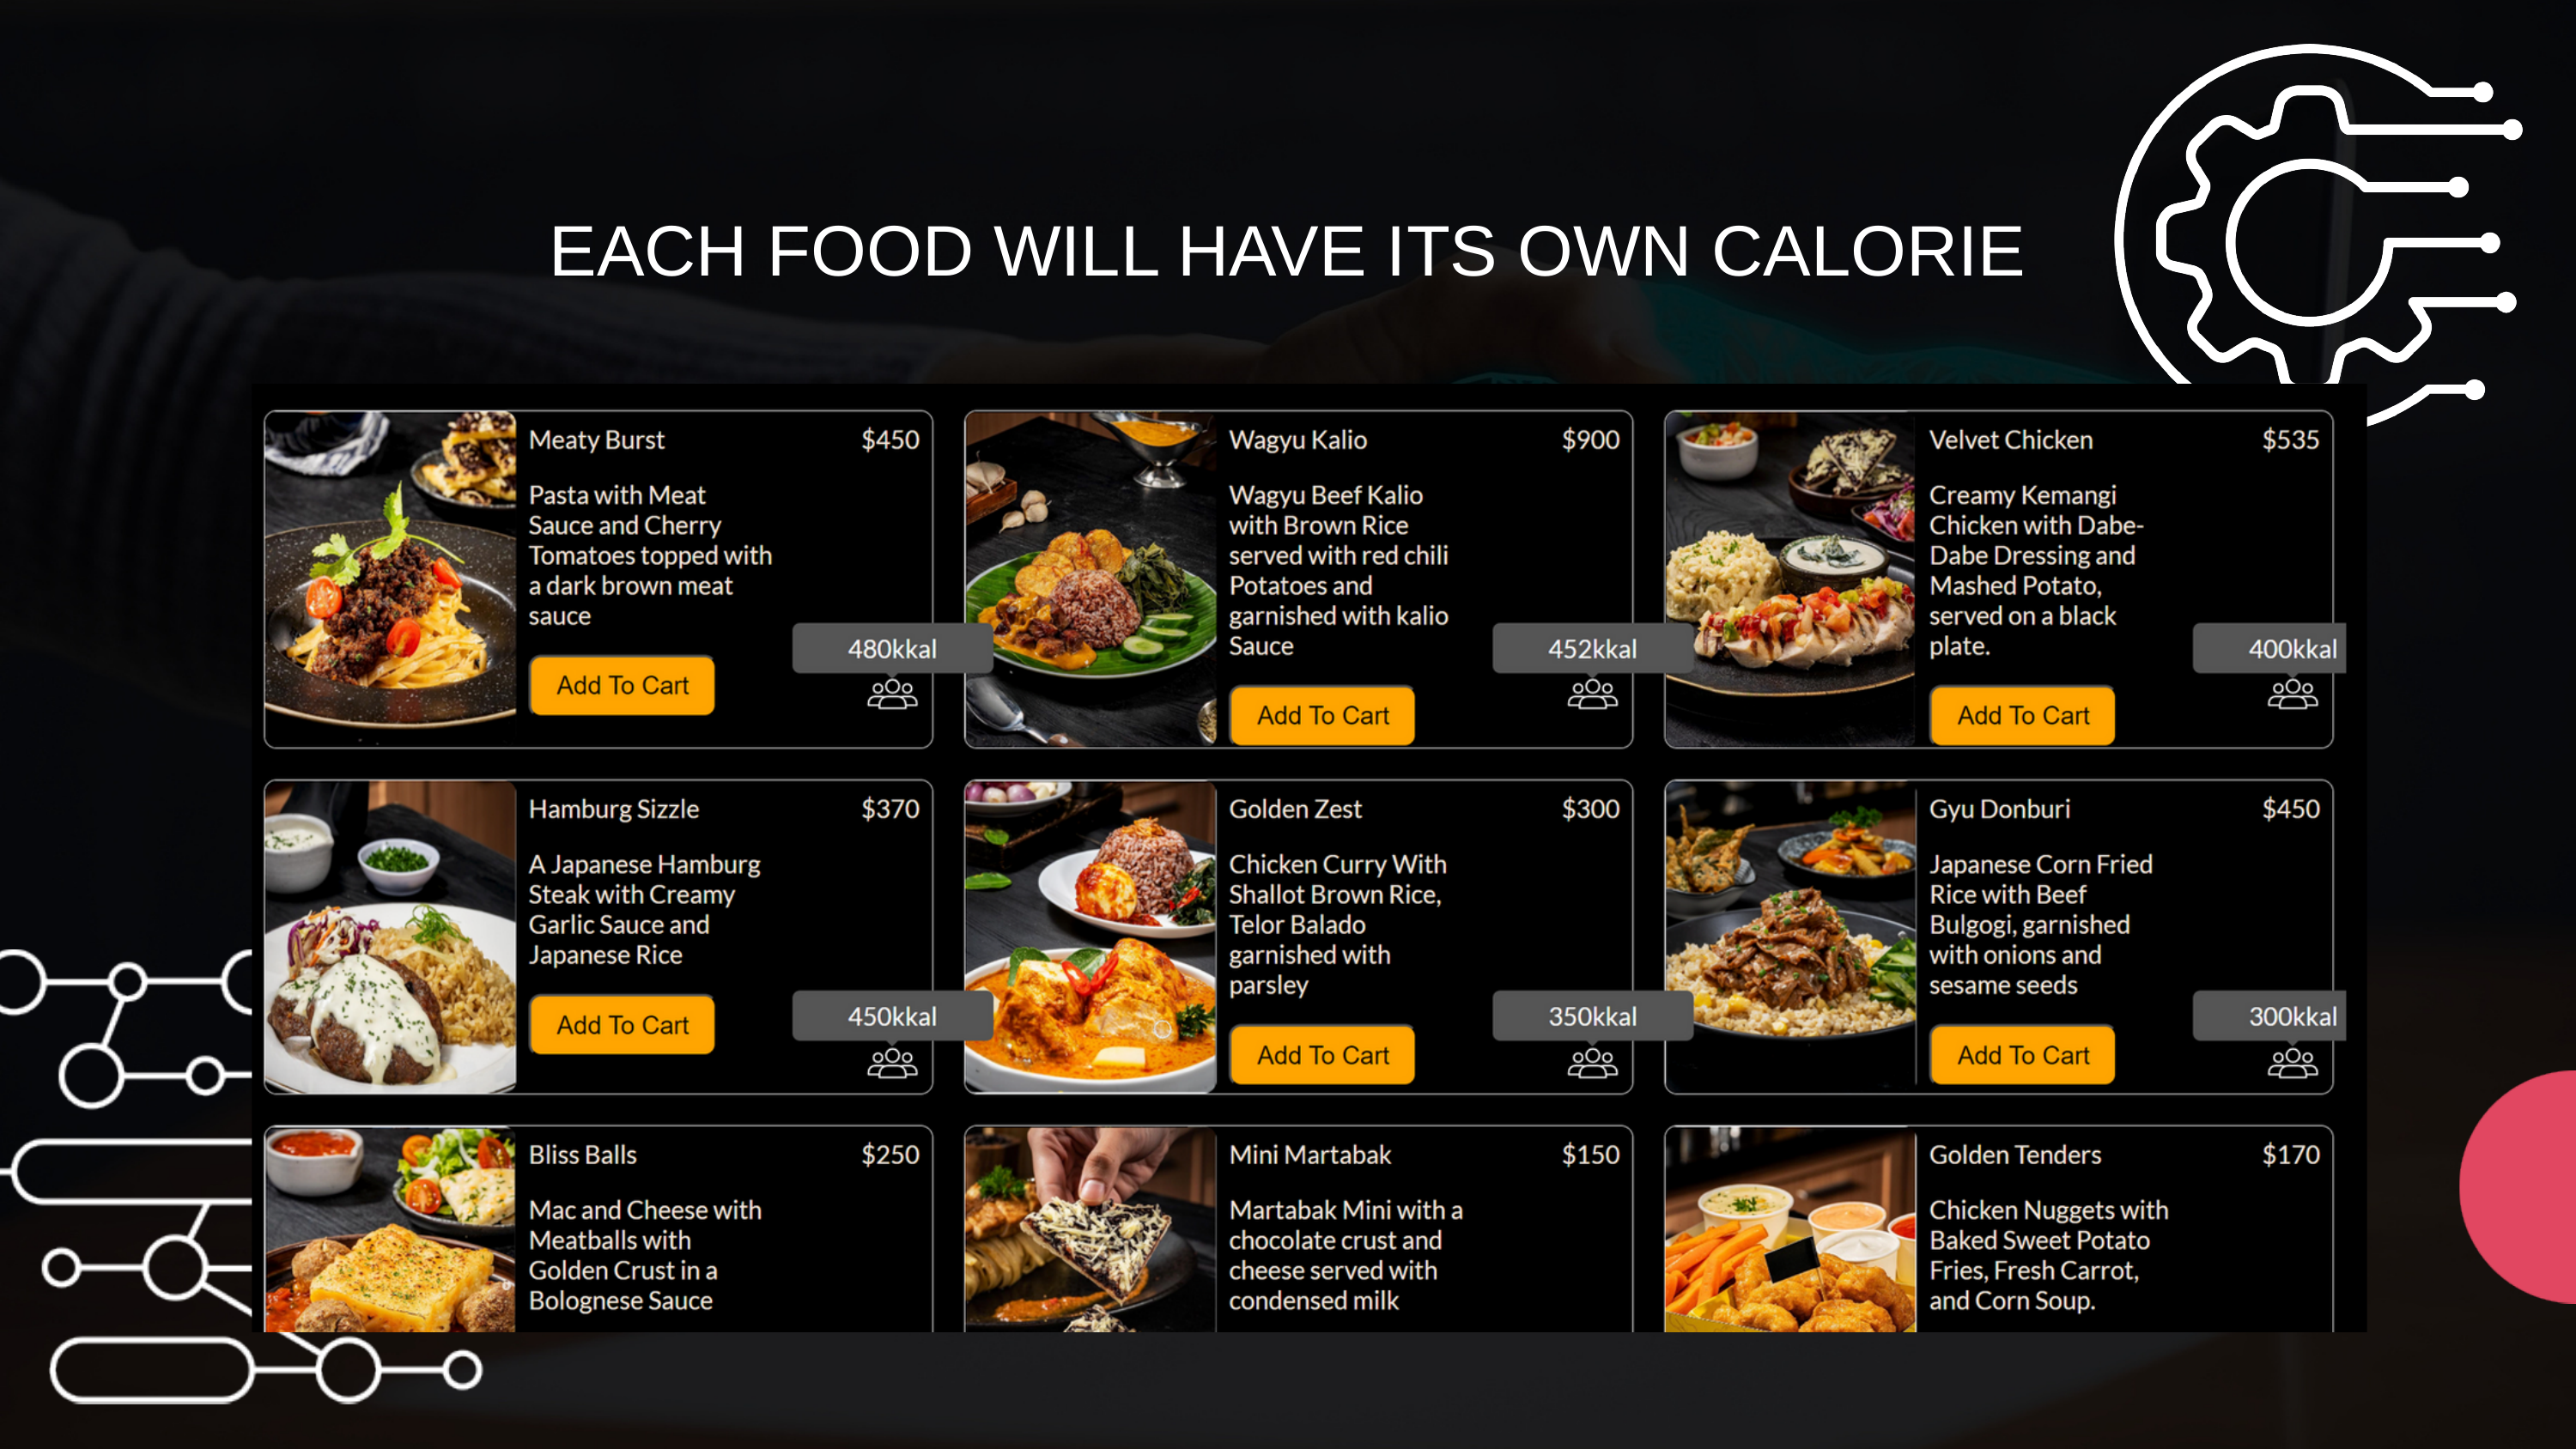

EACH FOOD WILL HAVE ITS OWN CALORIE